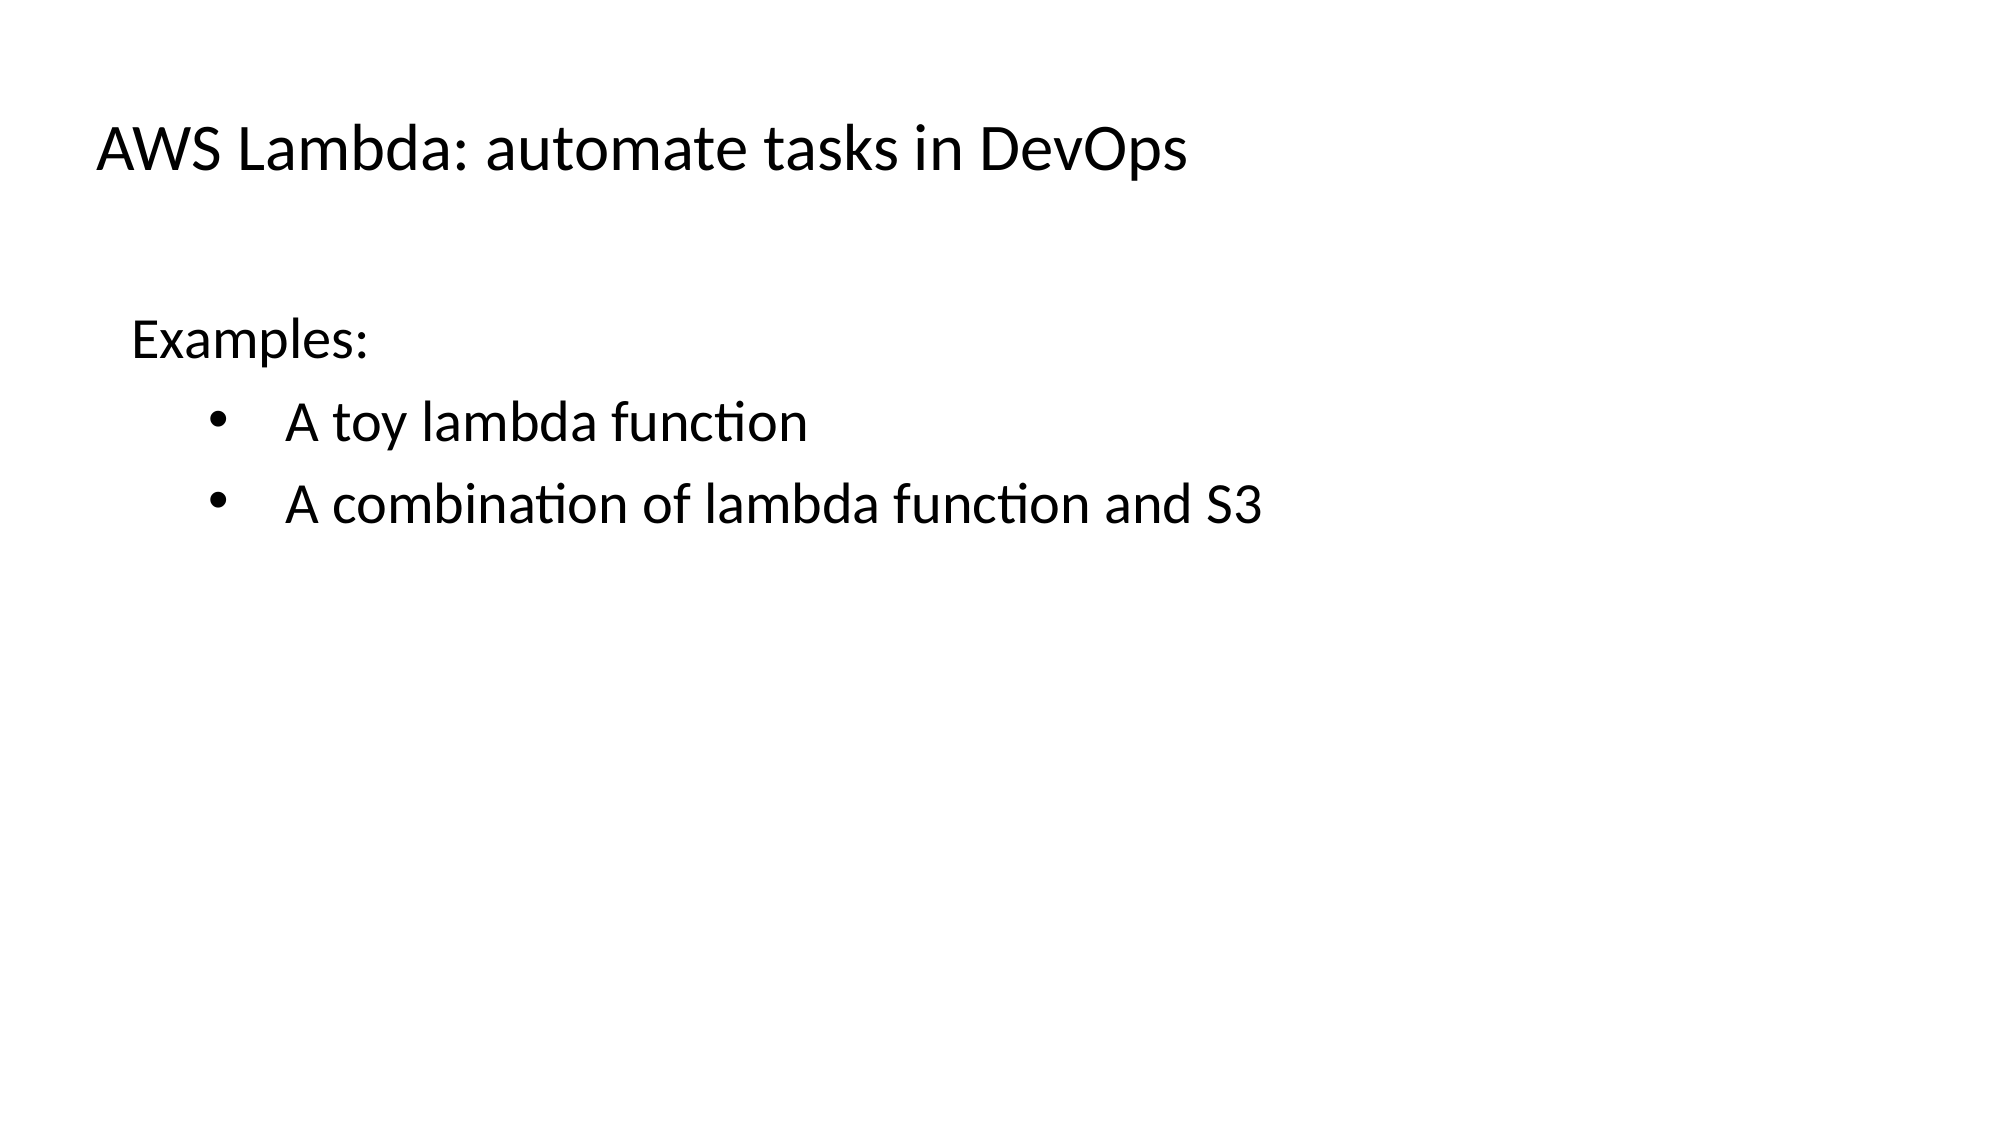

# AWS Lambda: automate tasks in DevOps
Examples:
A toy lambda function
A combination of lambda function and S3